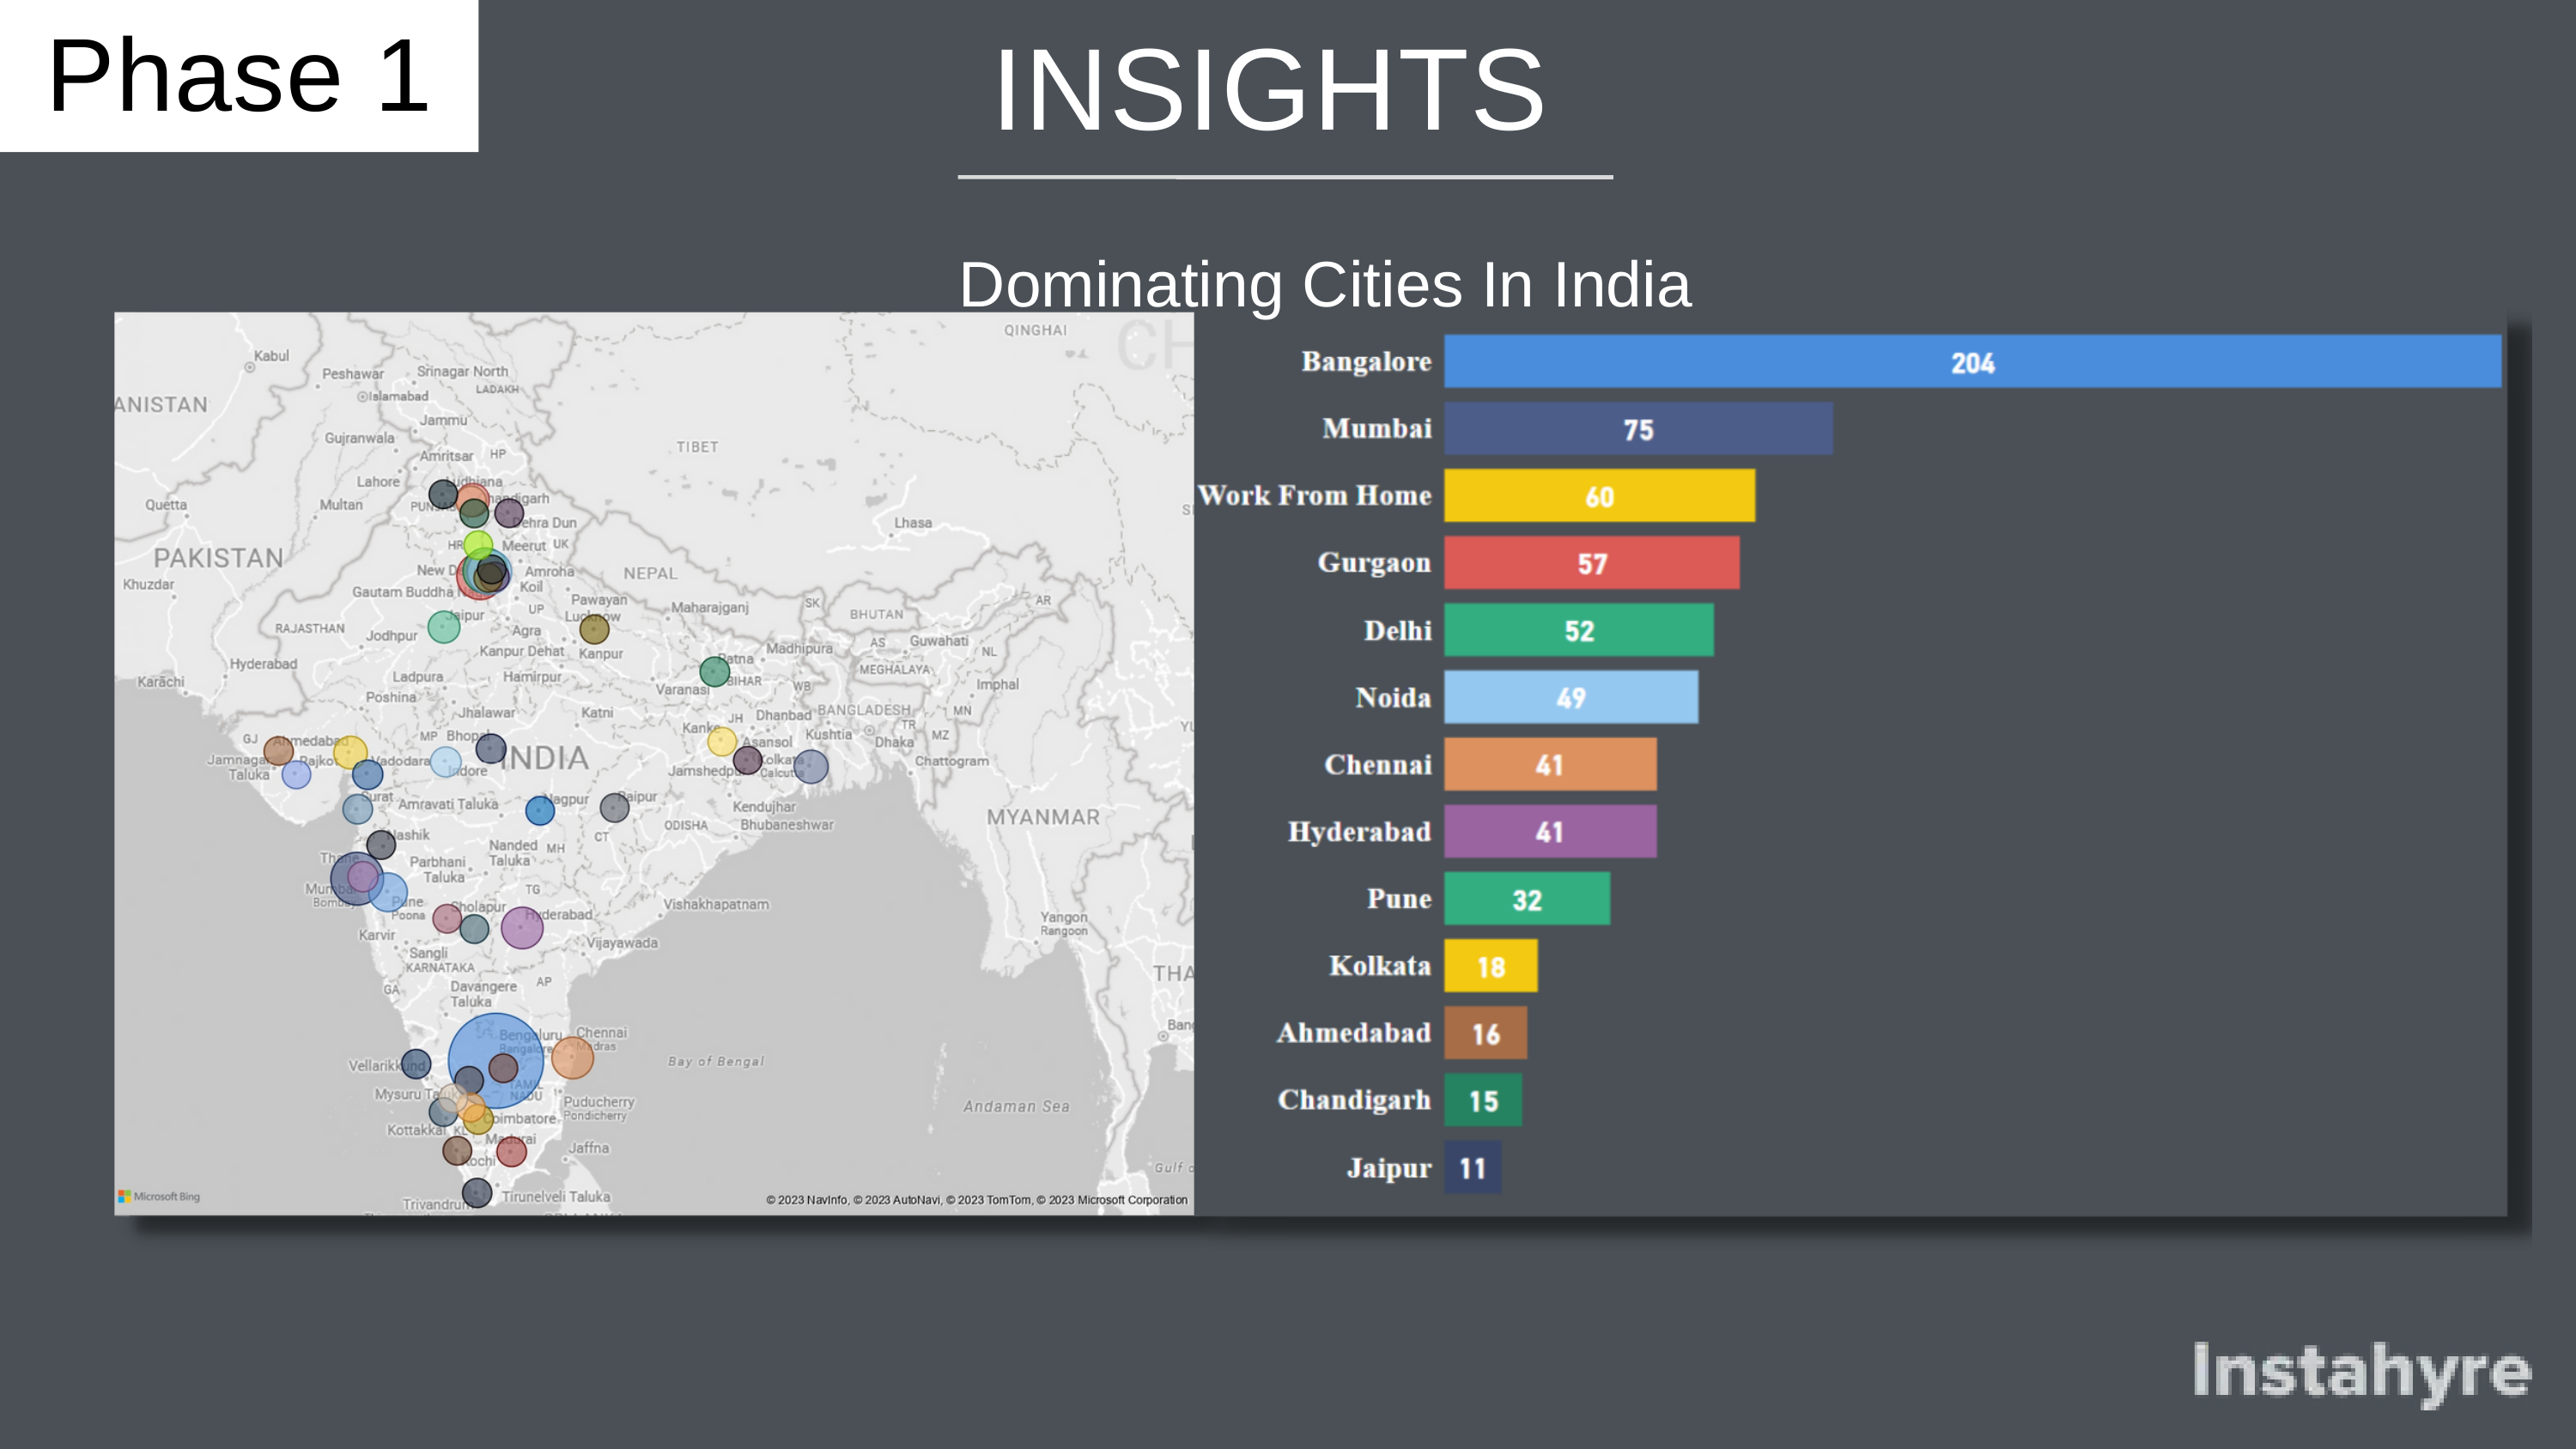

Phase 1
INSIGHTS

Dominating Cities In India